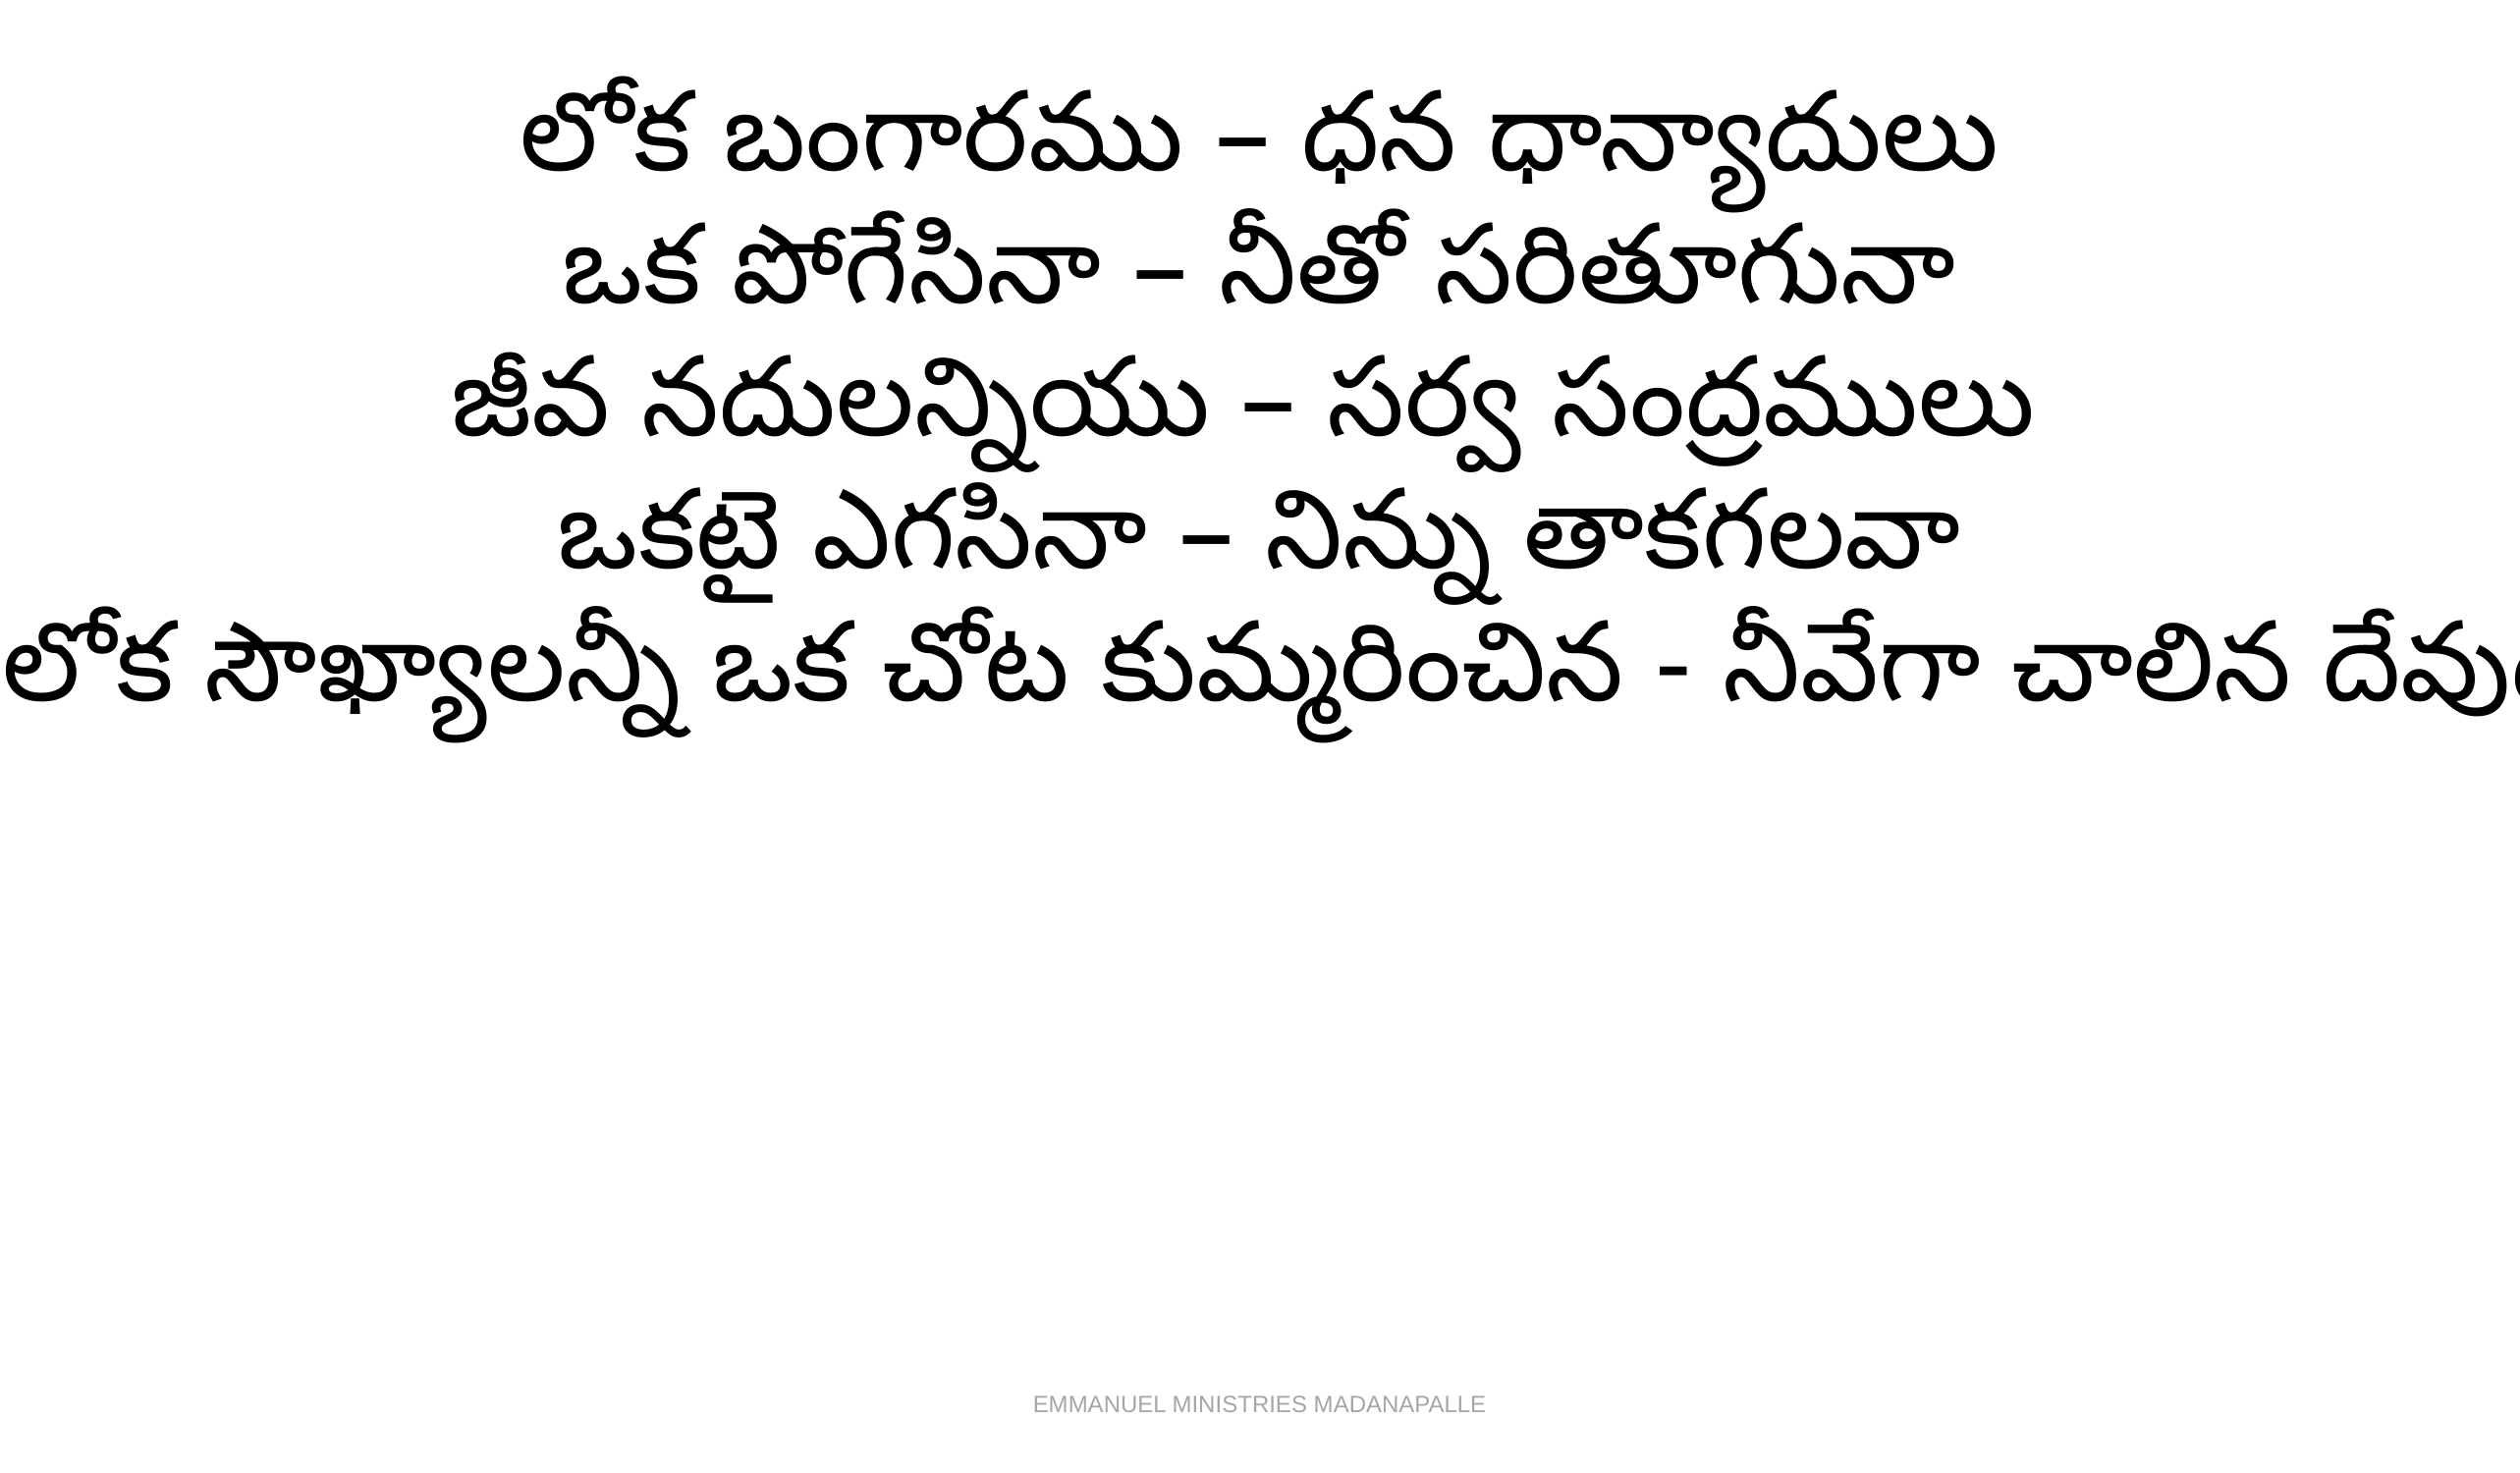

లోక బంగారము – ధన ధాన్యాదులు
ఒక పోగేసినా – నీతో సరితూగునా
జీవ నదులన్నియు – సర్వ సంద్రములు
ఒకటై ఎగసినా – నిన్ను తాకగలవా
       లోక సౌఖ్యాలన్నీ ఒక చోట కుమ్మరించిన - నీవేగా చాలిన దేవుడవు